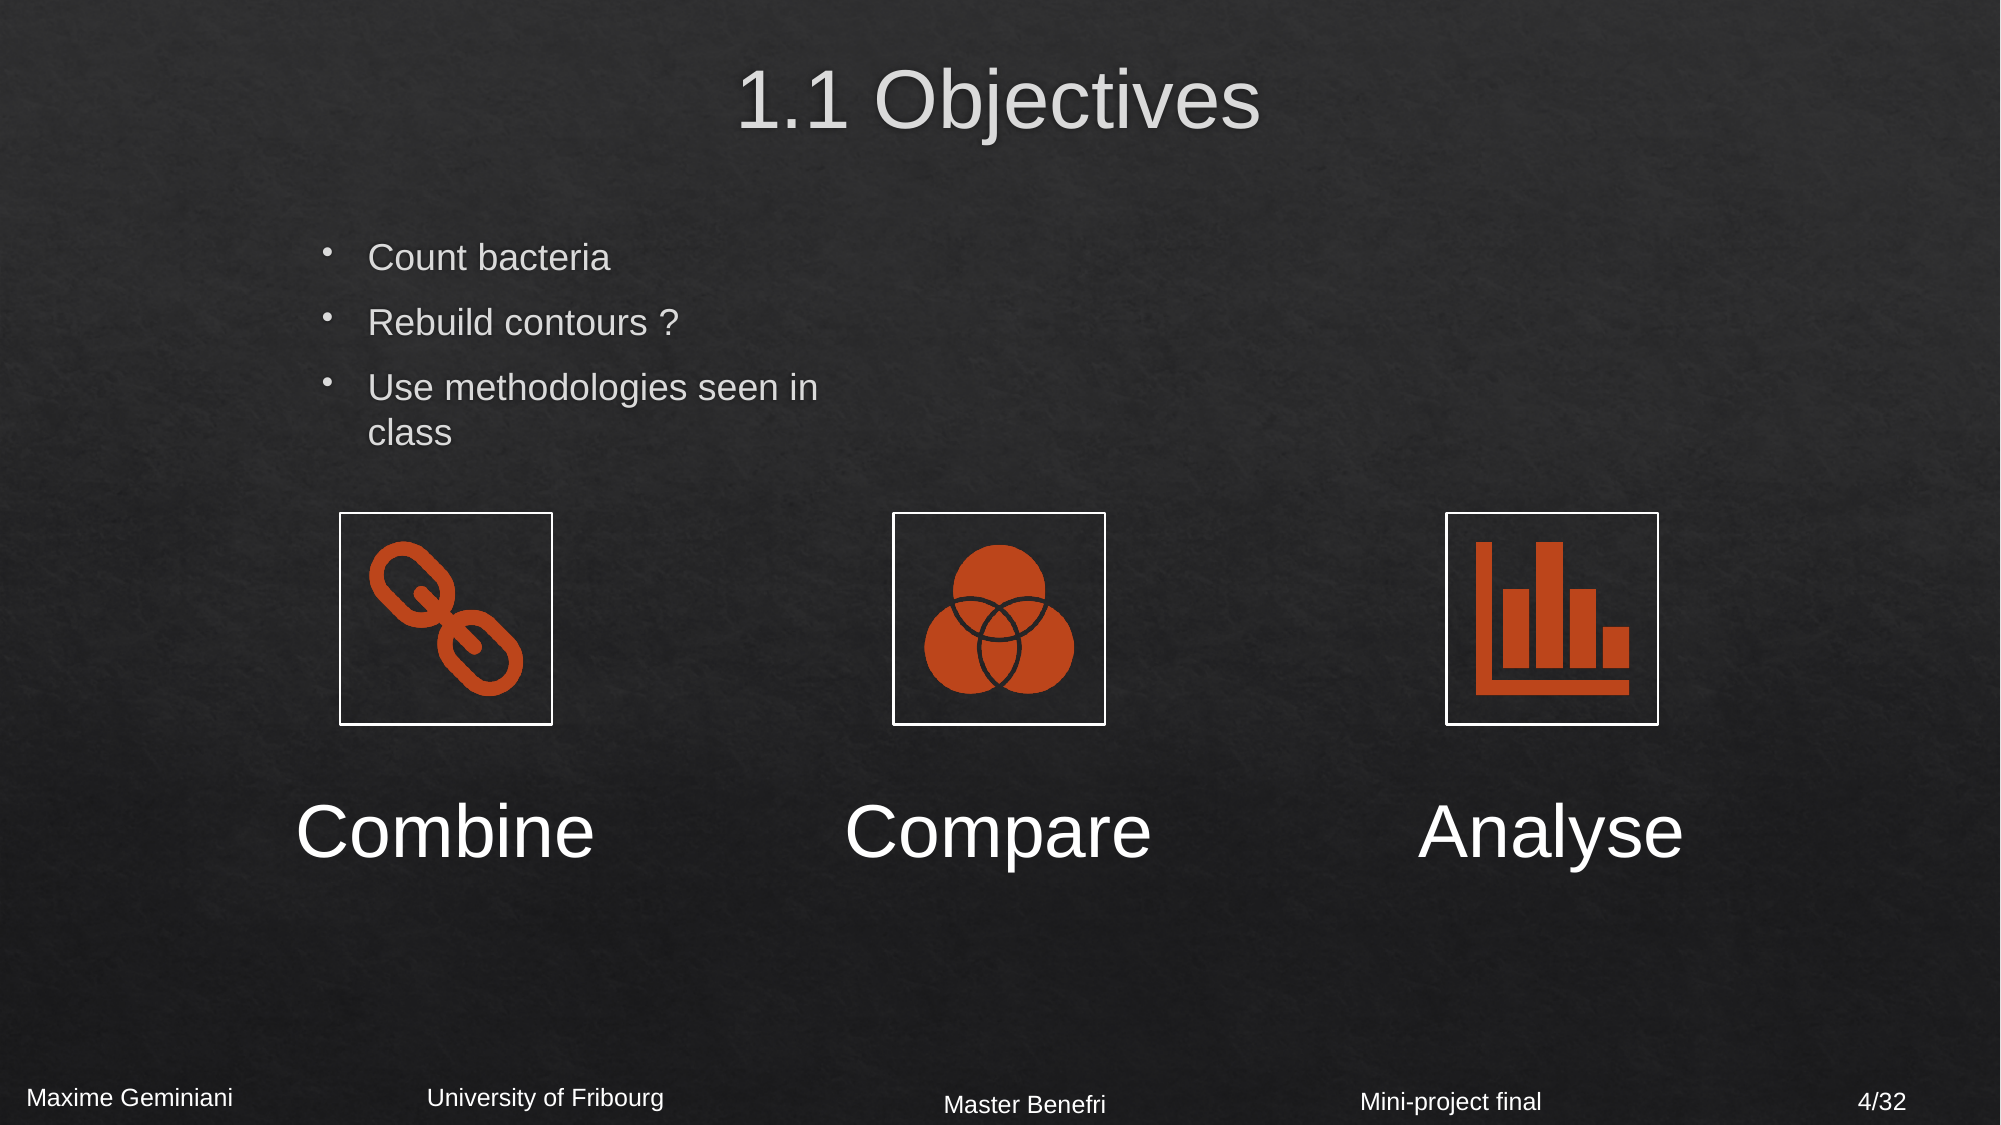

# 1.1 Objectives
Count bacteria
Rebuild contours ?
Use methodologies seen in class
Combine
Compare
Analyse
Maxime Geminiani
University of Fribourg
4/32
Mini-project final
Master Benefri